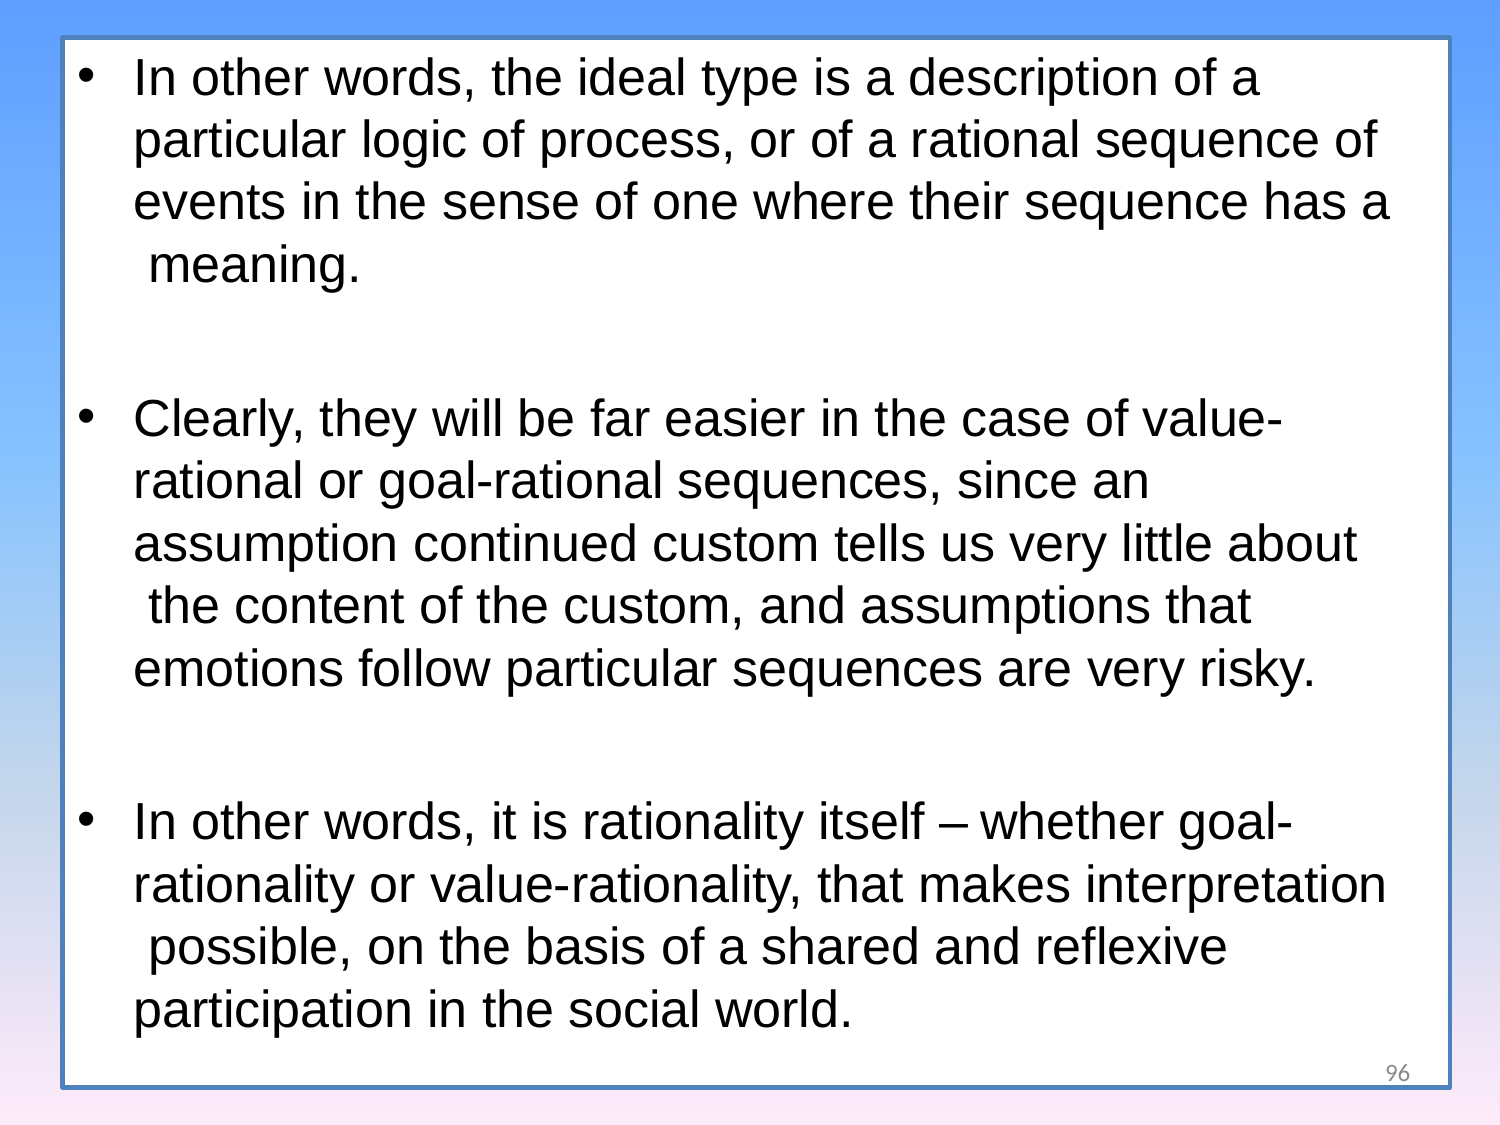

In other words, the ideal type is a description of a  particular logic of process, or of a rational sequence of  events in the sense of one where their sequence has a  meaning.

Clearly, they will be far easier in the case of value-  rational or goal-rational sequences, since an  assumption continued custom tells us very little about  the content of the custom, and assumptions that  emotions follow particular sequences are very risky.

In other words, it is rationality itself – whether goal-  rationality or value-rationality, that makes interpretation  possible, on the basis of a shared and reflexive  participation in the social world.
96